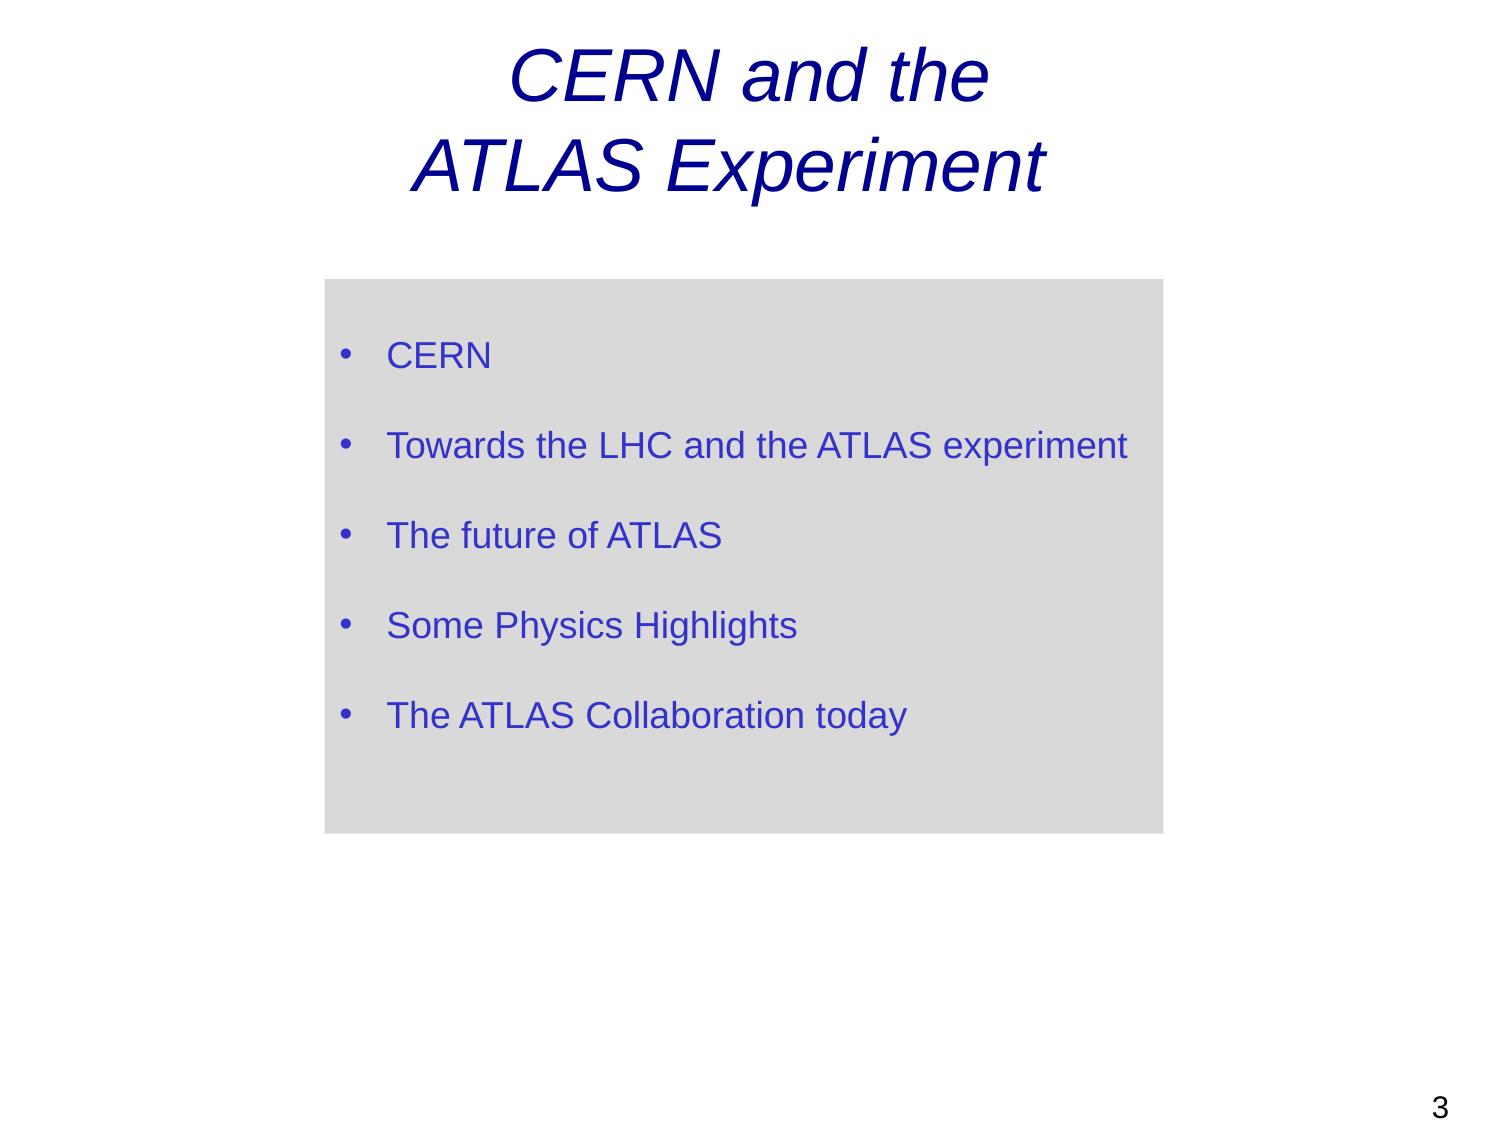

CERN and the
ATLAS Experiment

CERN

Towards the LHC and the ATLAS experiment

The future of ATLAS

Some Physics Highlights

The ATLAS Collaboration today